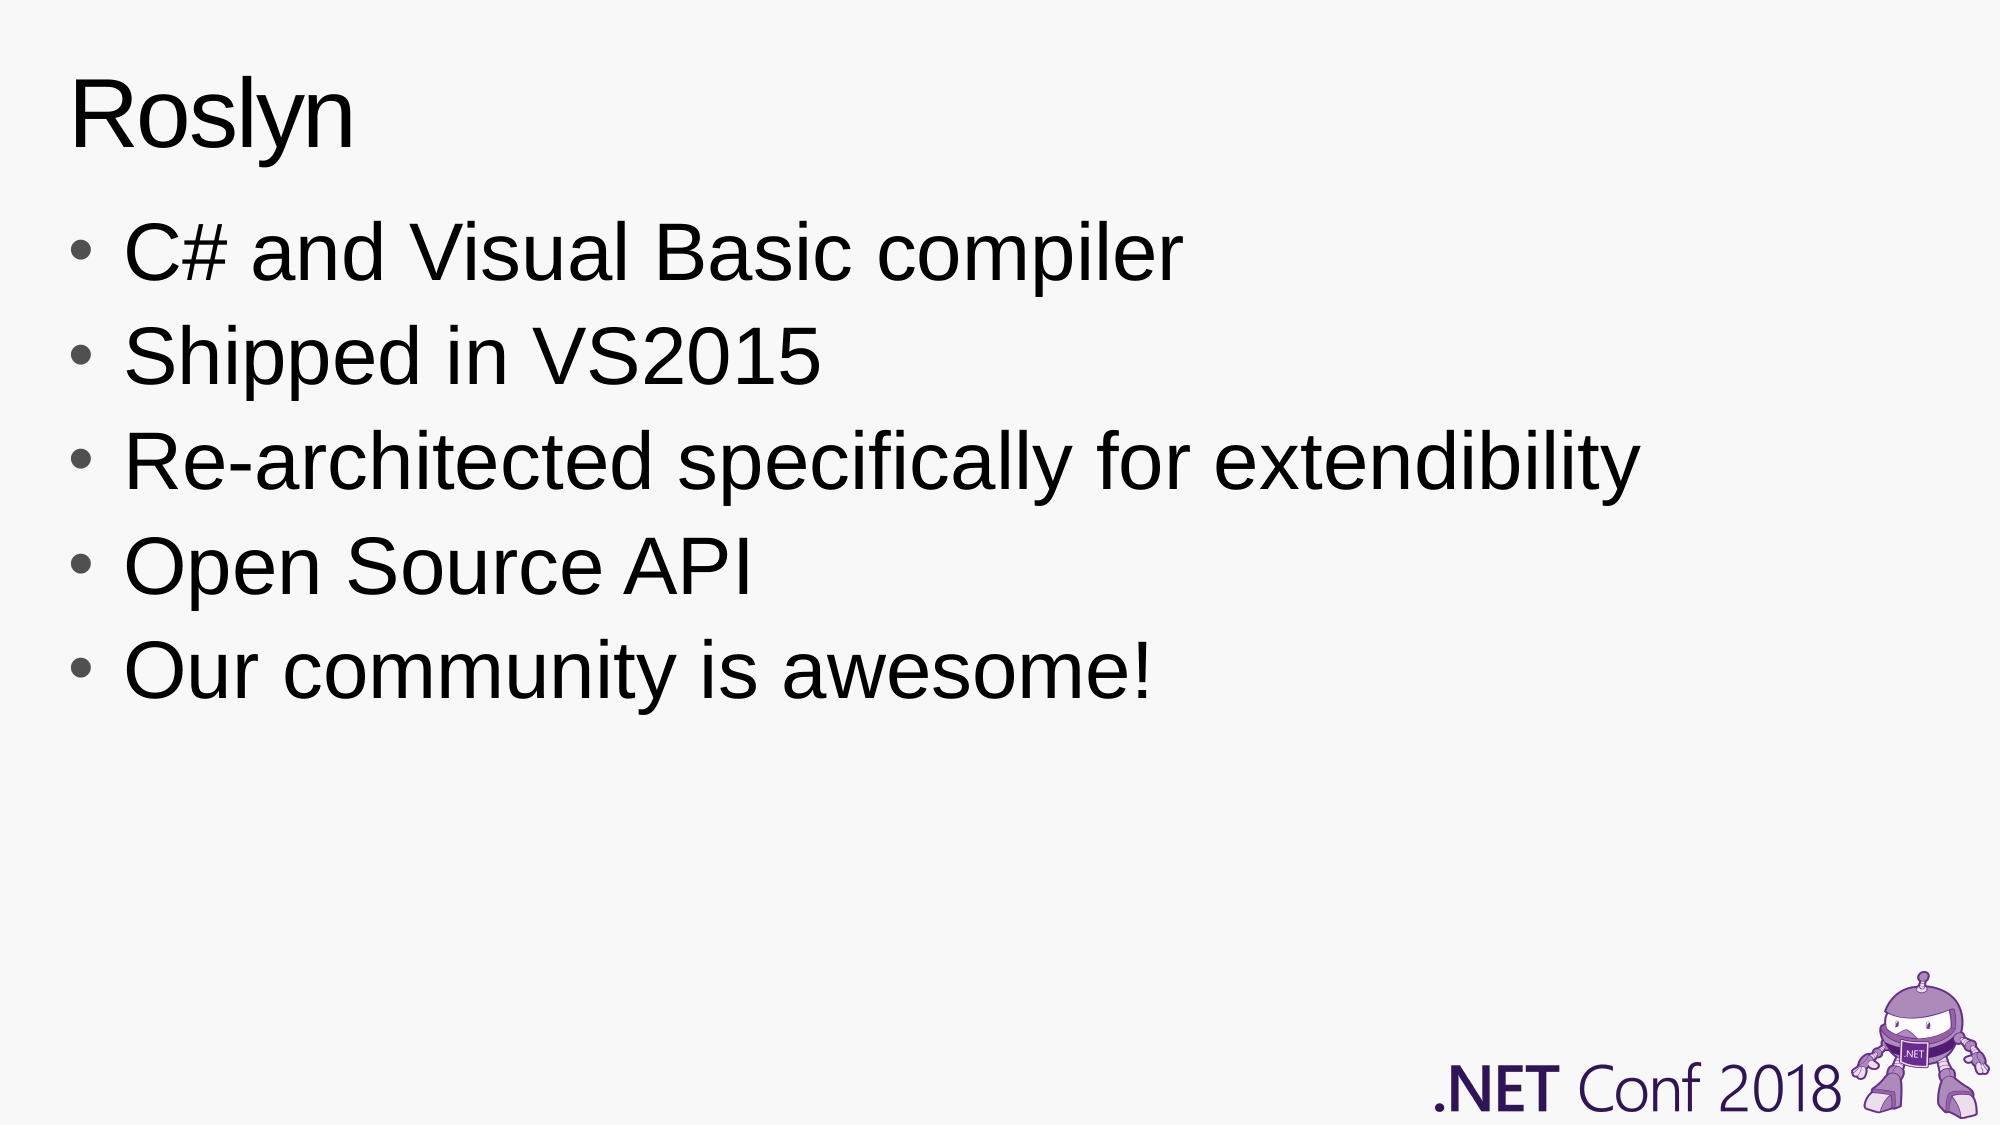

# Roslyn
C# and Visual Basic compiler
Shipped in VS2015
Re-architected specifically for extendibility
Open Source API
Our community is awesome!